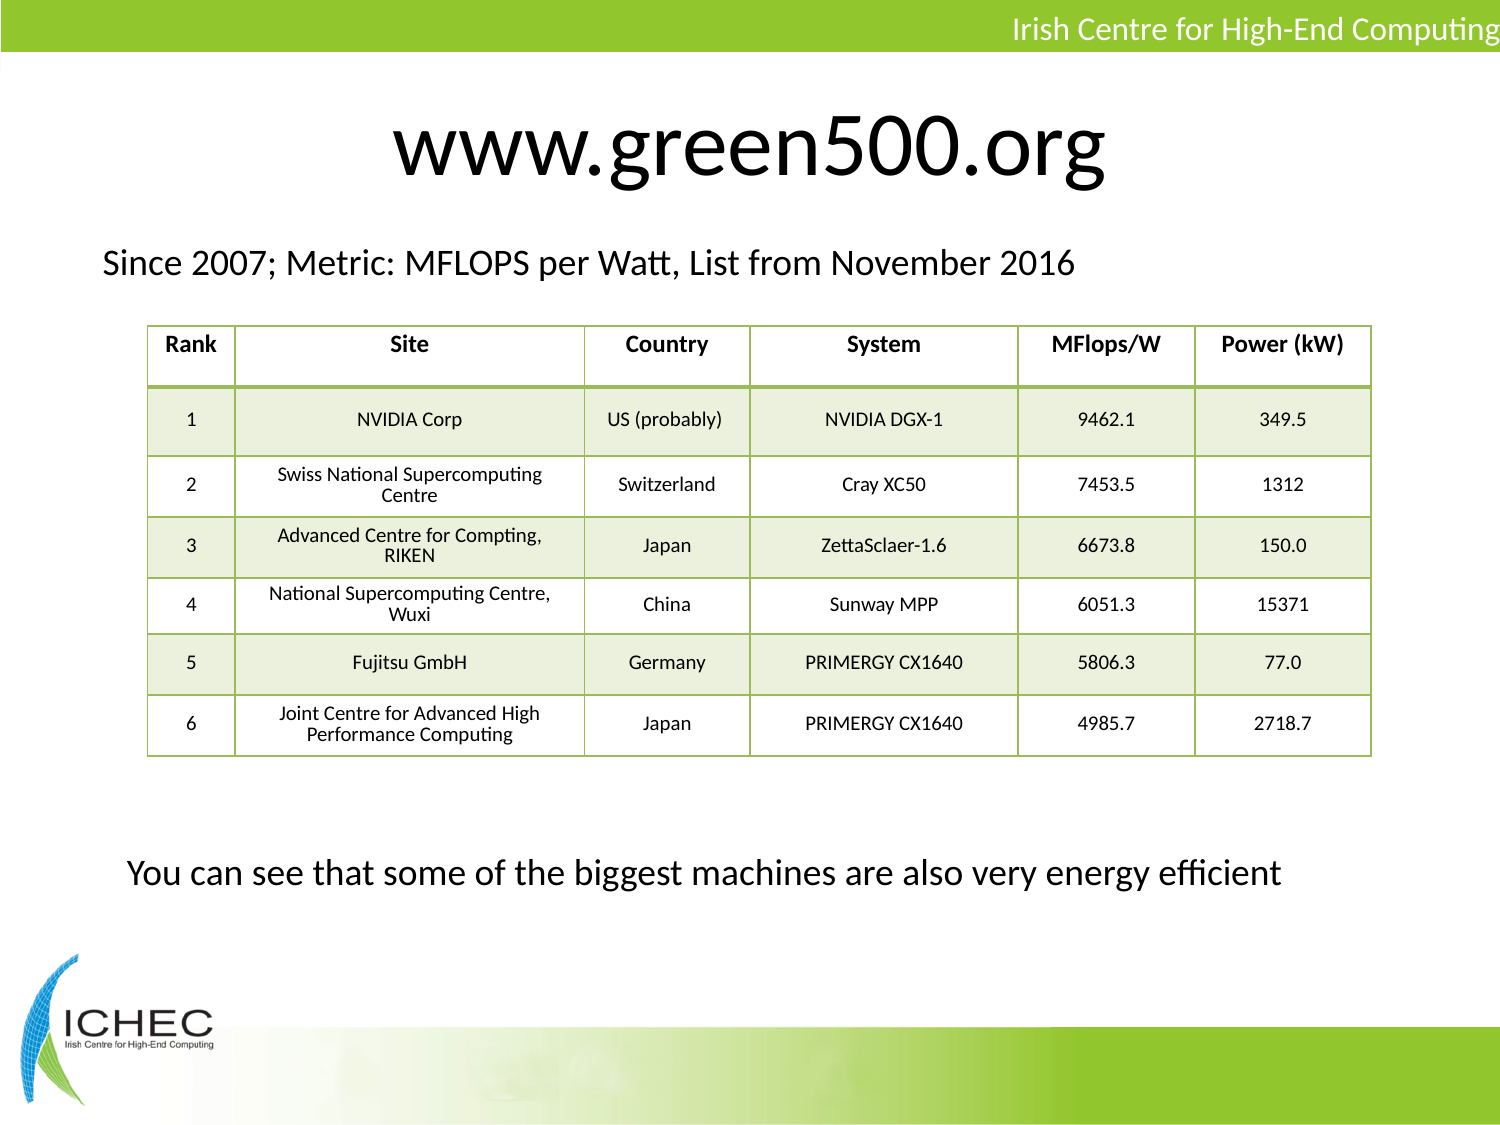

# www.green500.org
Since 2007; Metric: MFLOPS per Watt, List from November 2016
| Rank | Site | Country | System | MFlops/W | Power (kW) |
| --- | --- | --- | --- | --- | --- |
| 1 | NVIDIA Corp | US (probably) | NVIDIA DGX-1 | 9462.1 | 349.5 |
| 2 | Swiss National Supercomputing Centre | Switzerland | Cray XC50 | 7453.5 | 1312 |
| 3 | Advanced Centre for Compting, RIKEN | Japan | ZettaSclaer-1.6 | 6673.8 | 150.0 |
| 4 | National Supercomputing Centre, Wuxi | China | Sunway MPP | 6051.3 | 15371 |
| 5 | Fujitsu GmbH | Germany | PRIMERGY CX1640 | 5806.3 | 77.0 |
| 6 | Joint Centre for Advanced High Performance Computing | Japan | PRIMERGY CX1640 | 4985.7 | 2718.7 |
You can see that some of the biggest machines are also very energy efficient